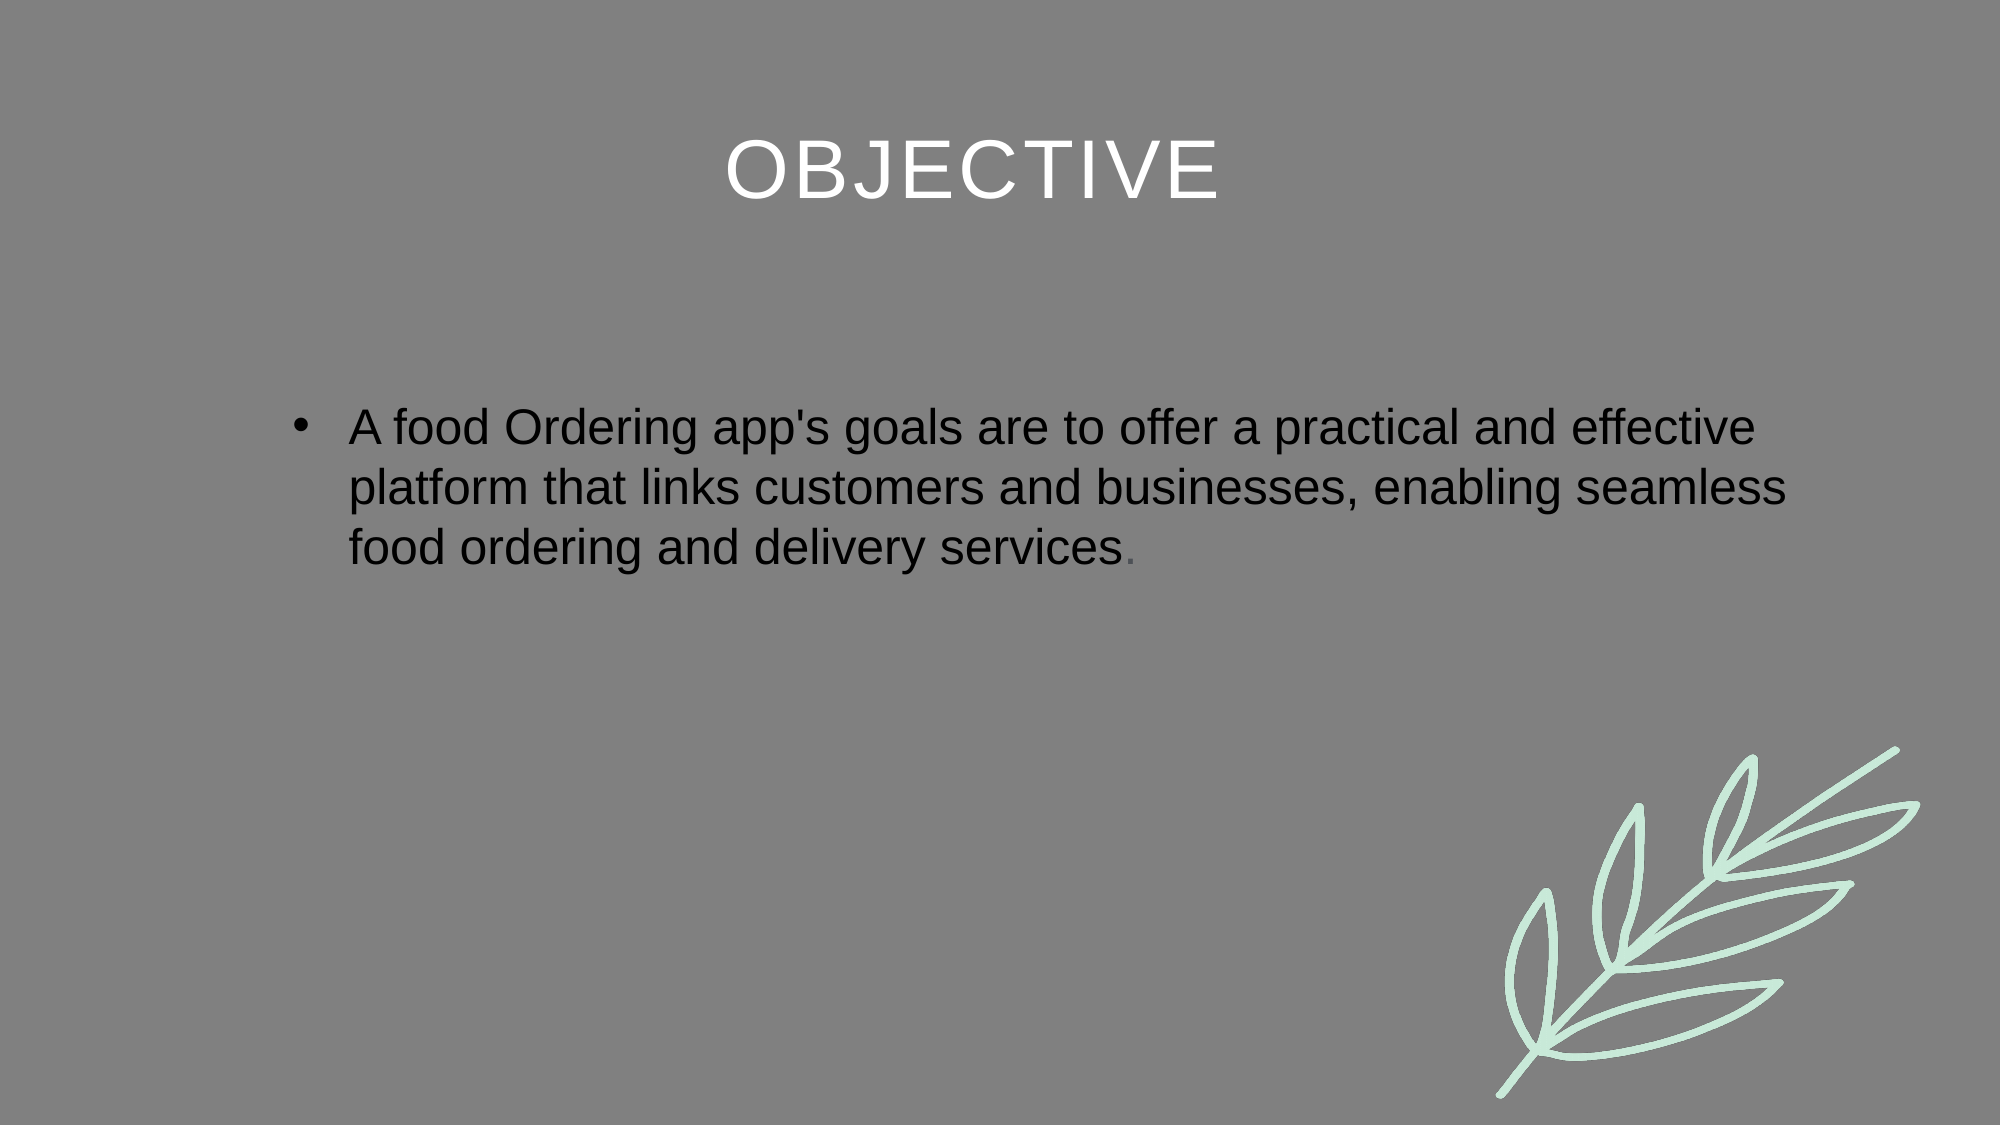

# Objective
A food Ordering app's goals are to offer a practical and effective platform that links customers and businesses, enabling seamless food ordering and delivery services.